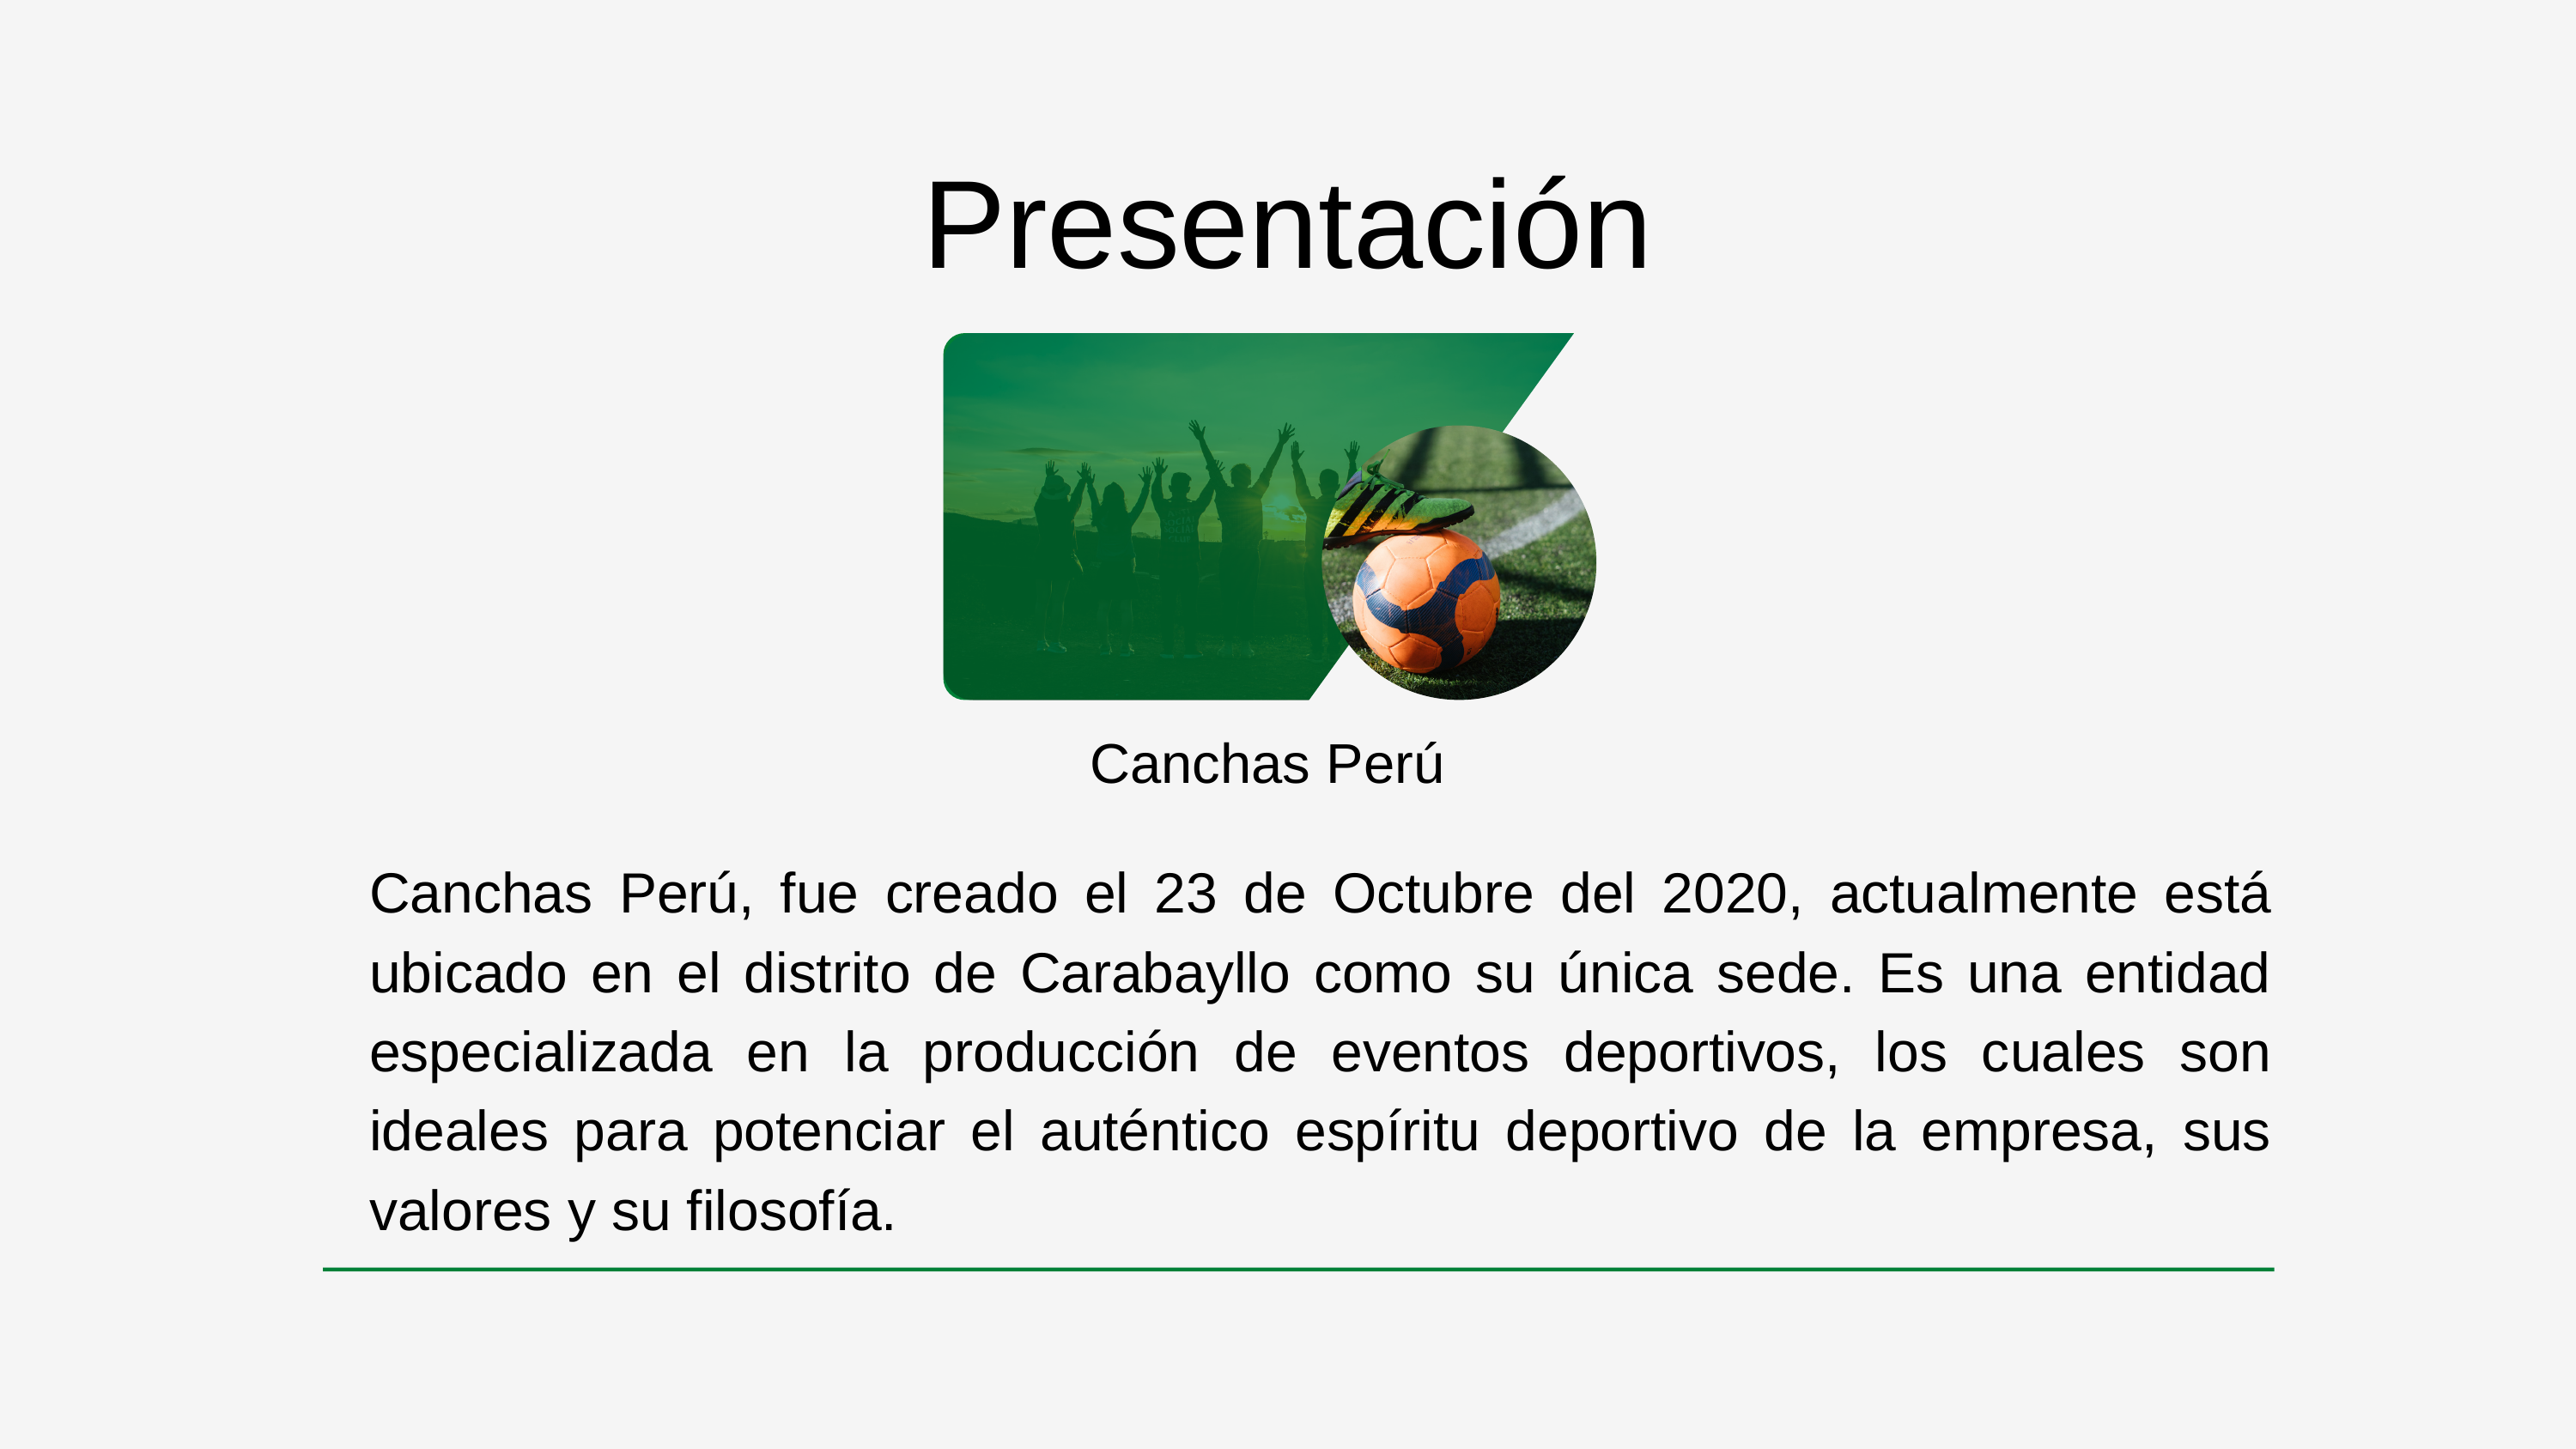

Presentación

Canchas Perú
Canchas Perú, fue creado el 23 de Octubre del 2020, actualmente está ubicado en el distrito de Carabayllo como su única sede. Es una entidad especializada en la producción de eventos deportivos, los cuales son ideales para potenciar el auténtico espíritu deportivo de la empresa, sus valores y su filosofía.